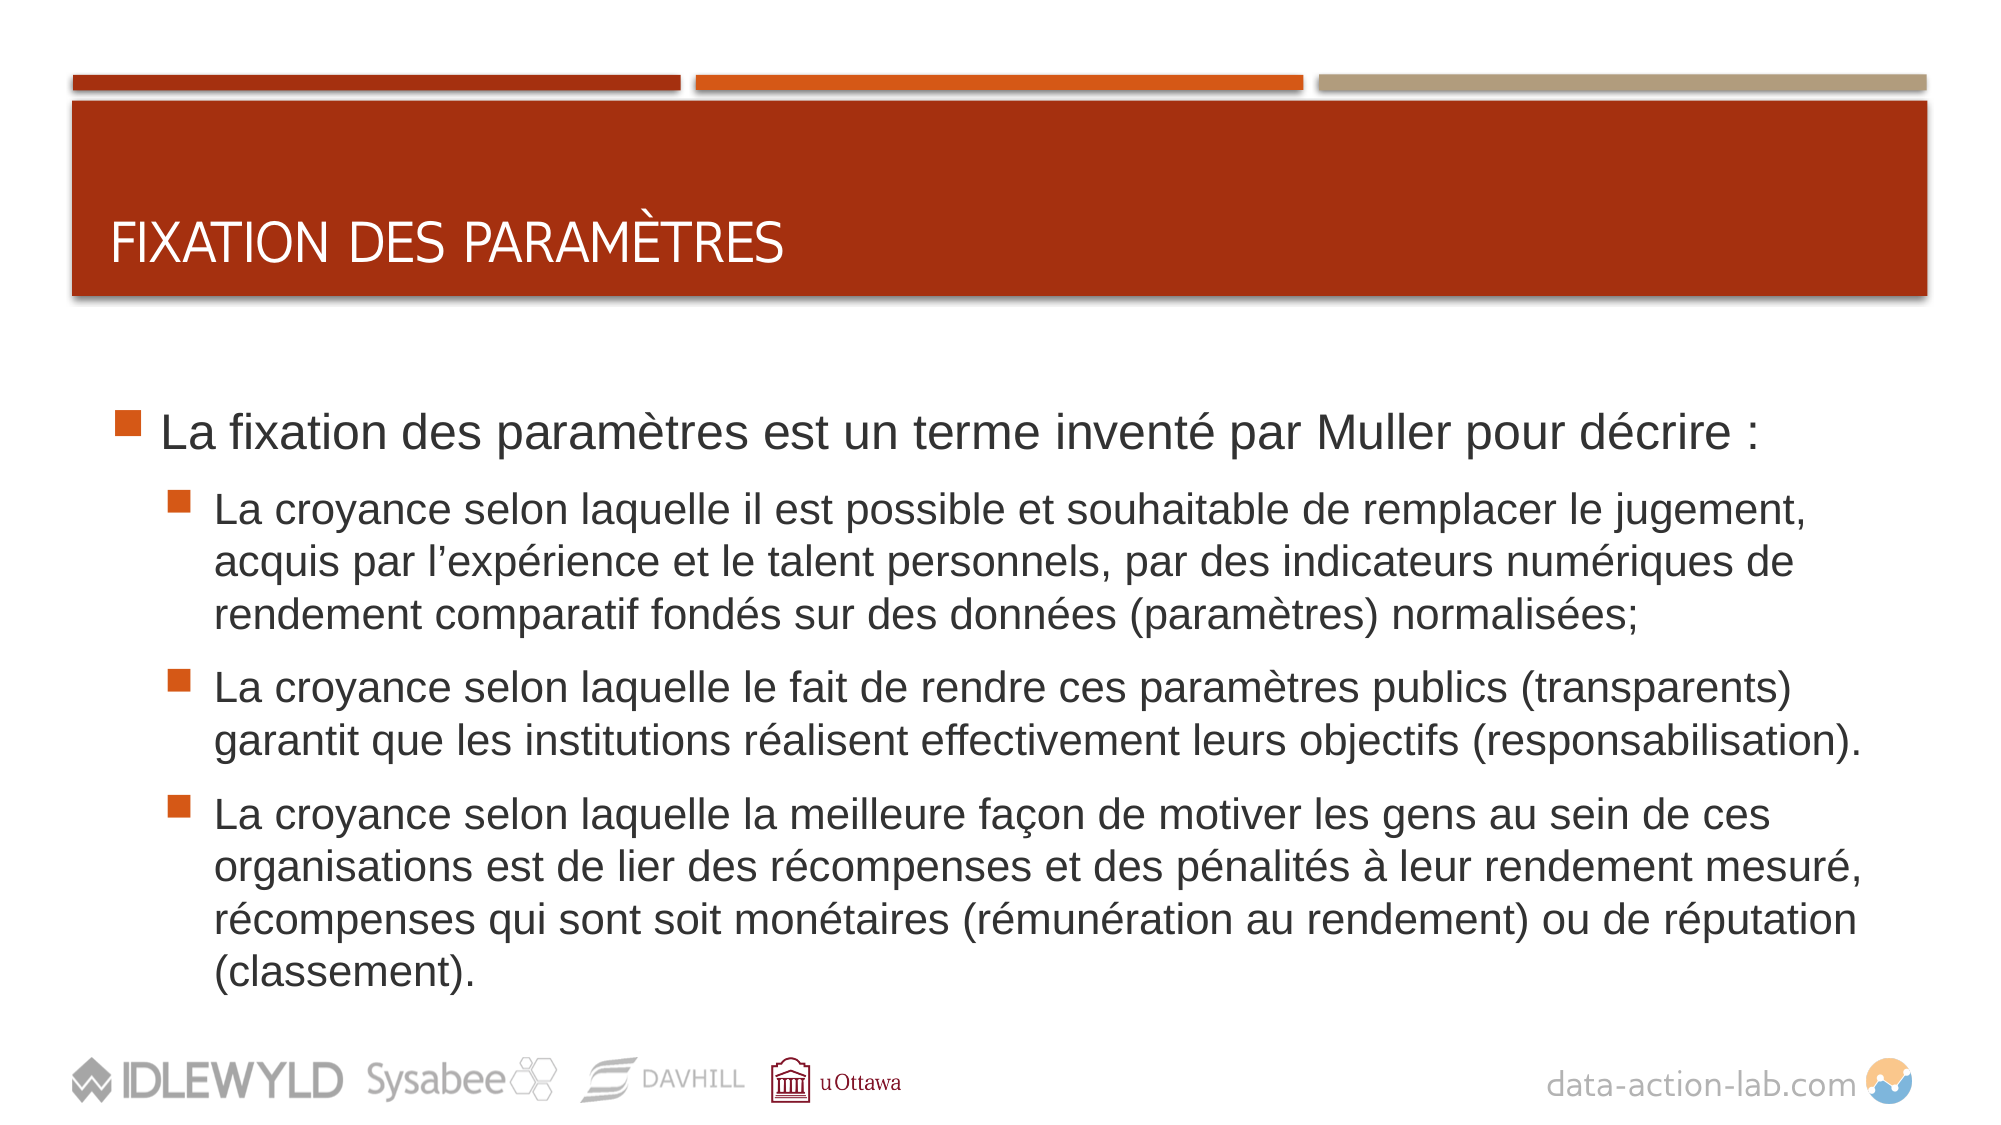

# Fixation des paramètres
La fixation des paramètres est un terme inventé par Muller pour décrire :
La croyance selon laquelle il est possible et souhaitable de remplacer le jugement, acquis par l’expérience et le talent personnels, par des indicateurs numériques de rendement comparatif fondés sur des données (paramètres) normalisées;
La croyance selon laquelle le fait de rendre ces paramètres publics (transparents) garantit que les institutions réalisent effectivement leurs objectifs (responsabilisation).
La croyance selon laquelle la meilleure façon de motiver les gens au sein de ces organisations est de lier des récompenses et des pénalités à leur rendement mesuré, récompenses qui sont soit monétaires (rémunération au rendement) ou de réputation (classement).